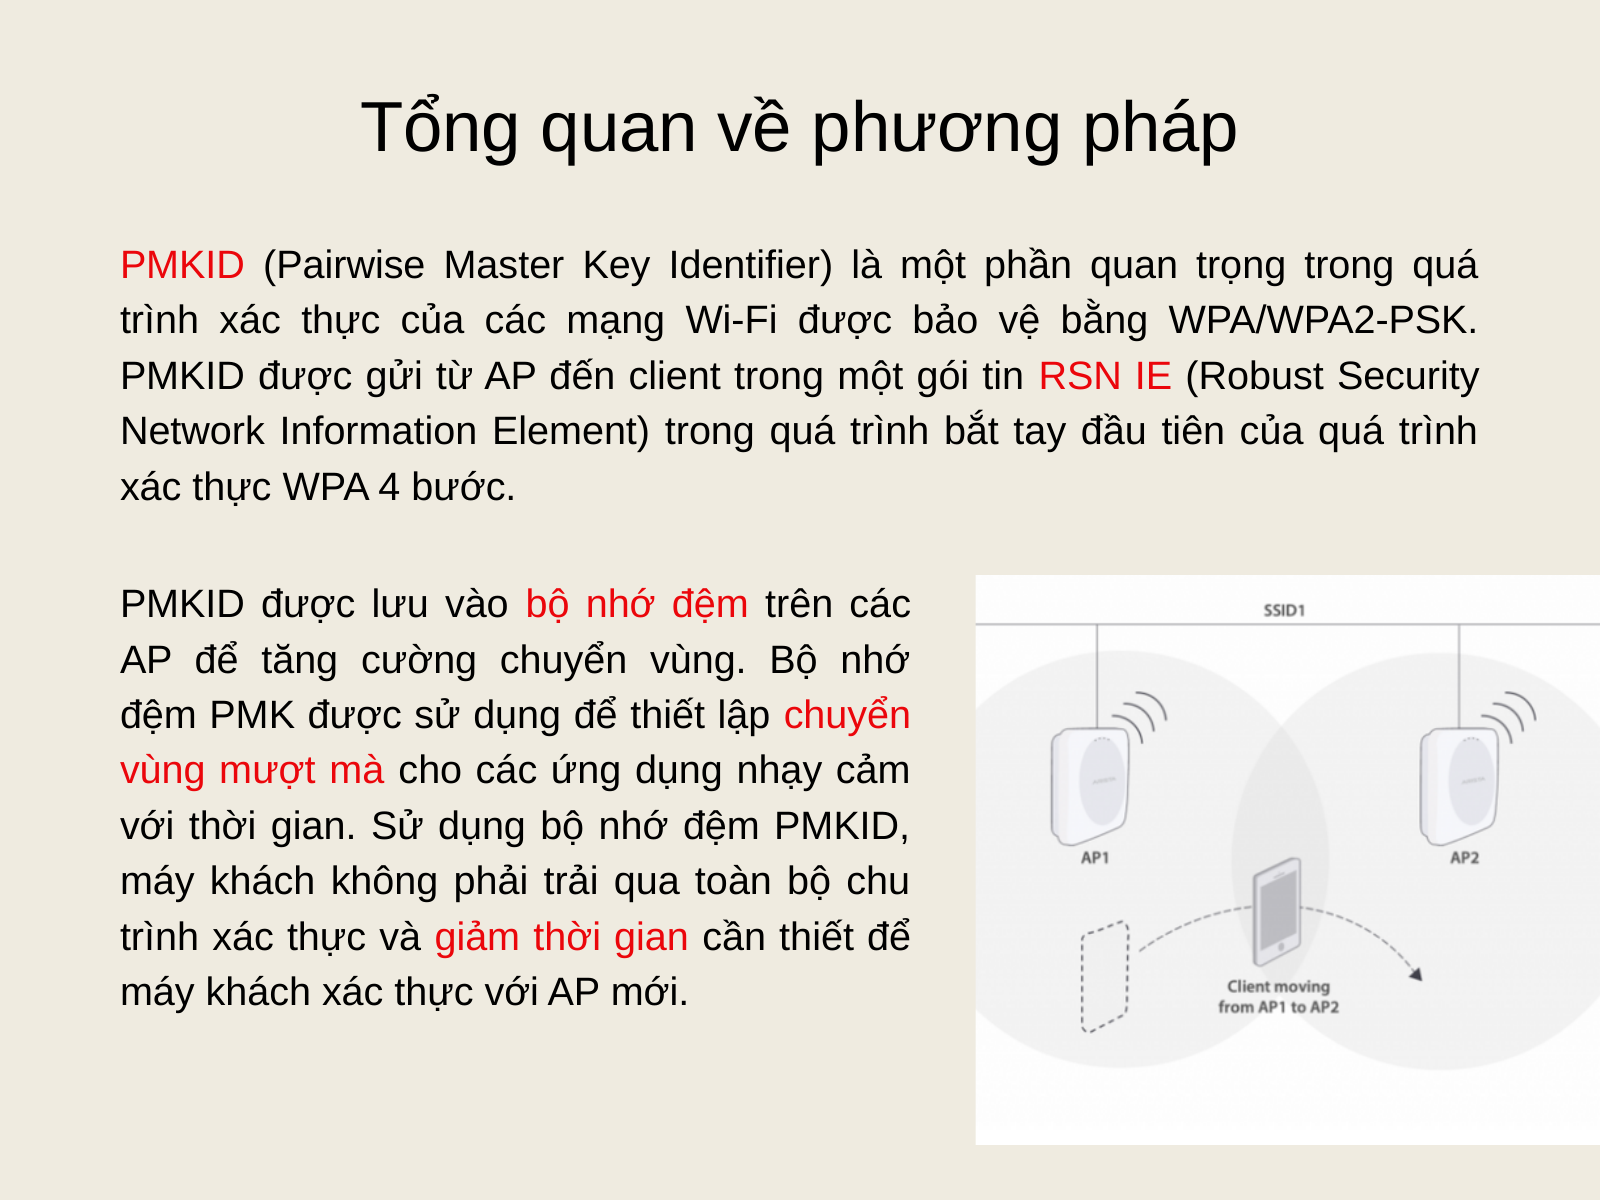

Tổng quan về phương pháp
PMKID (Pairwise Master Key Identifier) là một phần quan trọng trong quá trình xác thực của các mạng Wi-Fi được bảo vệ bằng WPA/WPA2-PSK. PMKID được gửi từ AP đến client trong một gói tin RSN IE (Robust Security Network Information Element) trong quá trình bắt tay đầu tiên của quá trình xác thực WPA 4 bước.
PMKID được lưu vào bộ nhớ đệm trên các AP để tăng cường chuyển vùng. Bộ nhớ đệm PMK được sử dụng để thiết lập chuyển vùng mượt mà cho các ứng dụng nhạy cảm với thời gian. Sử dụng bộ nhớ đệm PMKID, máy khách không phải trải qua toàn bộ chu trình xác thực và giảm thời gian cần thiết để máy khách xác thực với AP mới.